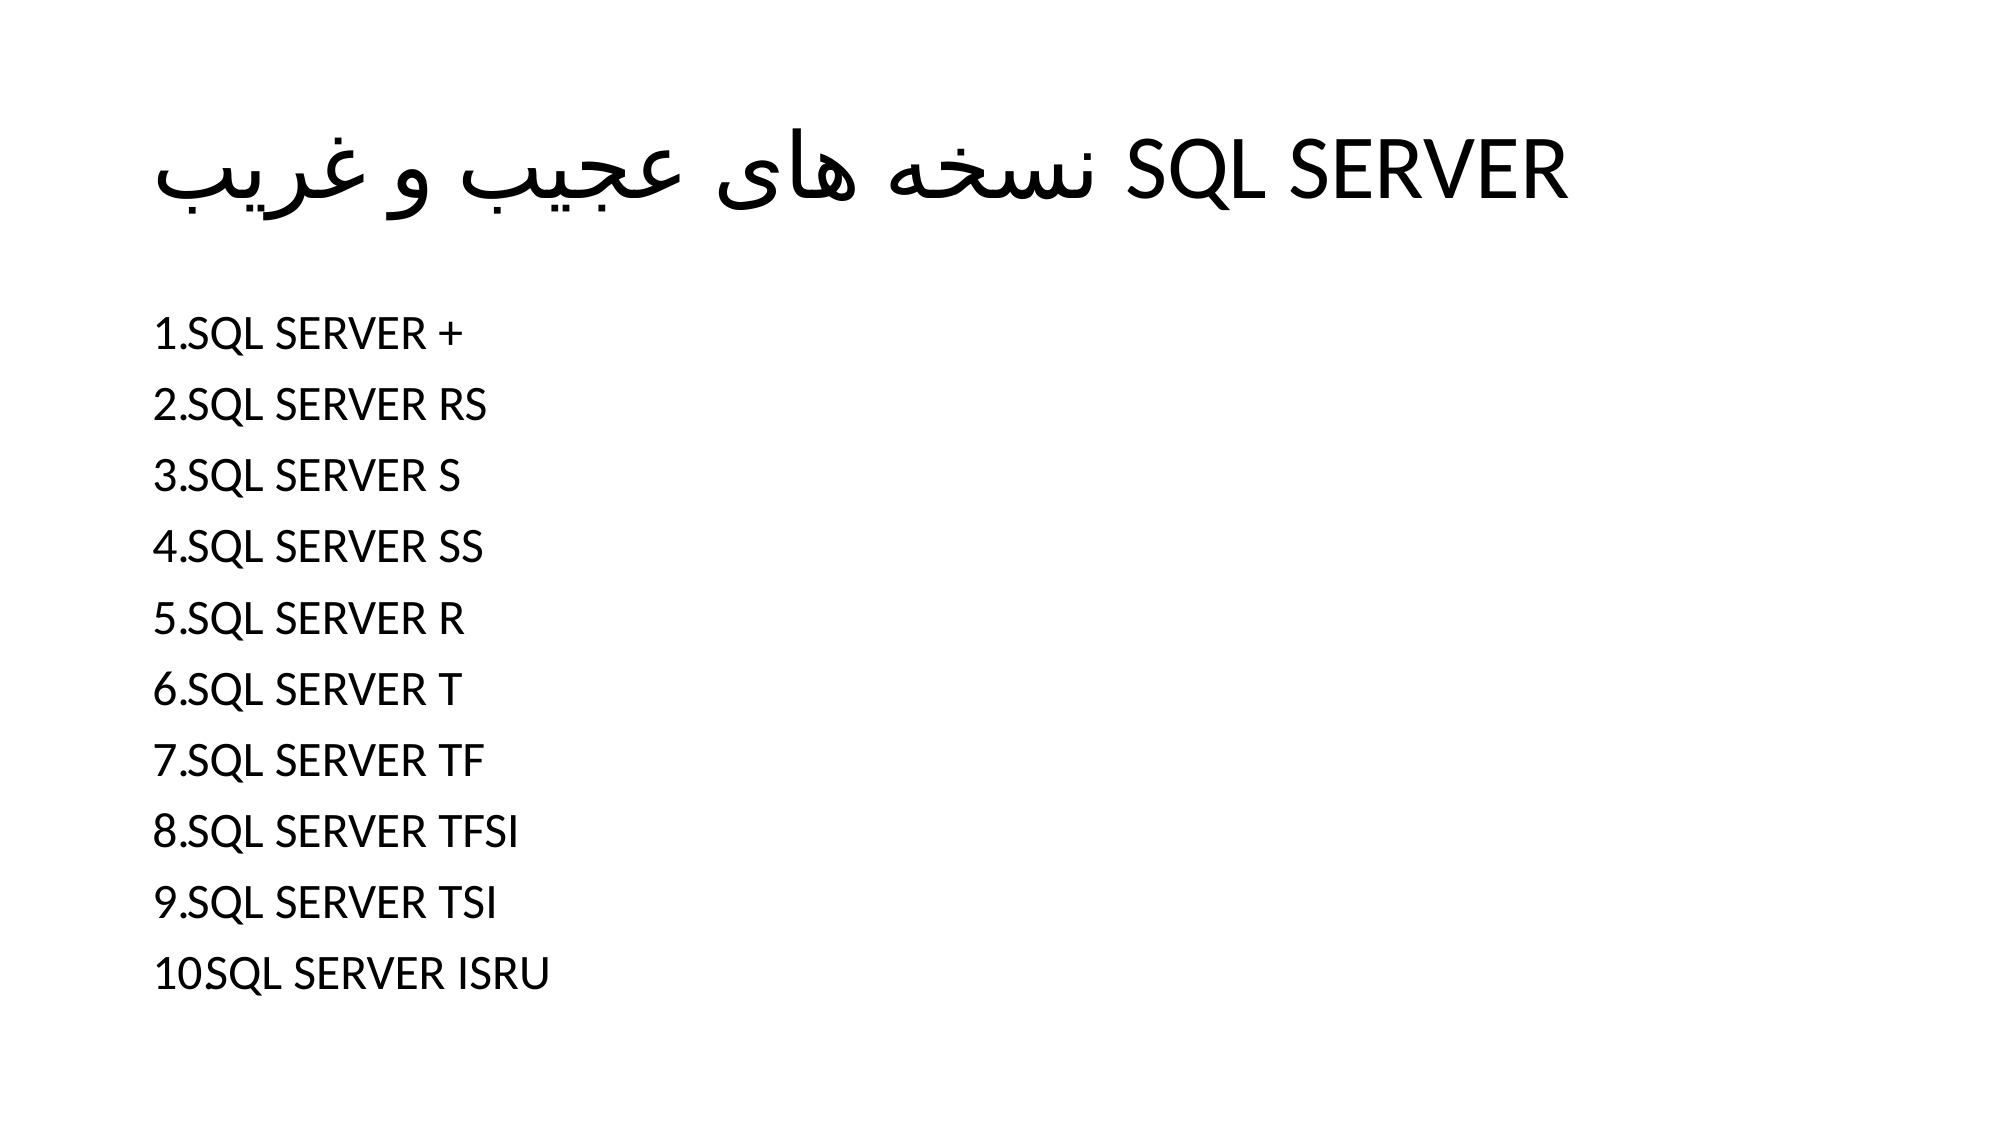

# نسخه های عجیب و غریب SQL SERVER
SQL SERVER +
SQL SERVER RS
SQL SERVER S
SQL SERVER SS
SQL SERVER R
SQL SERVER T
SQL SERVER TF
SQL SERVER TFSI
SQL SERVER TSI
SQL SERVER ISRU